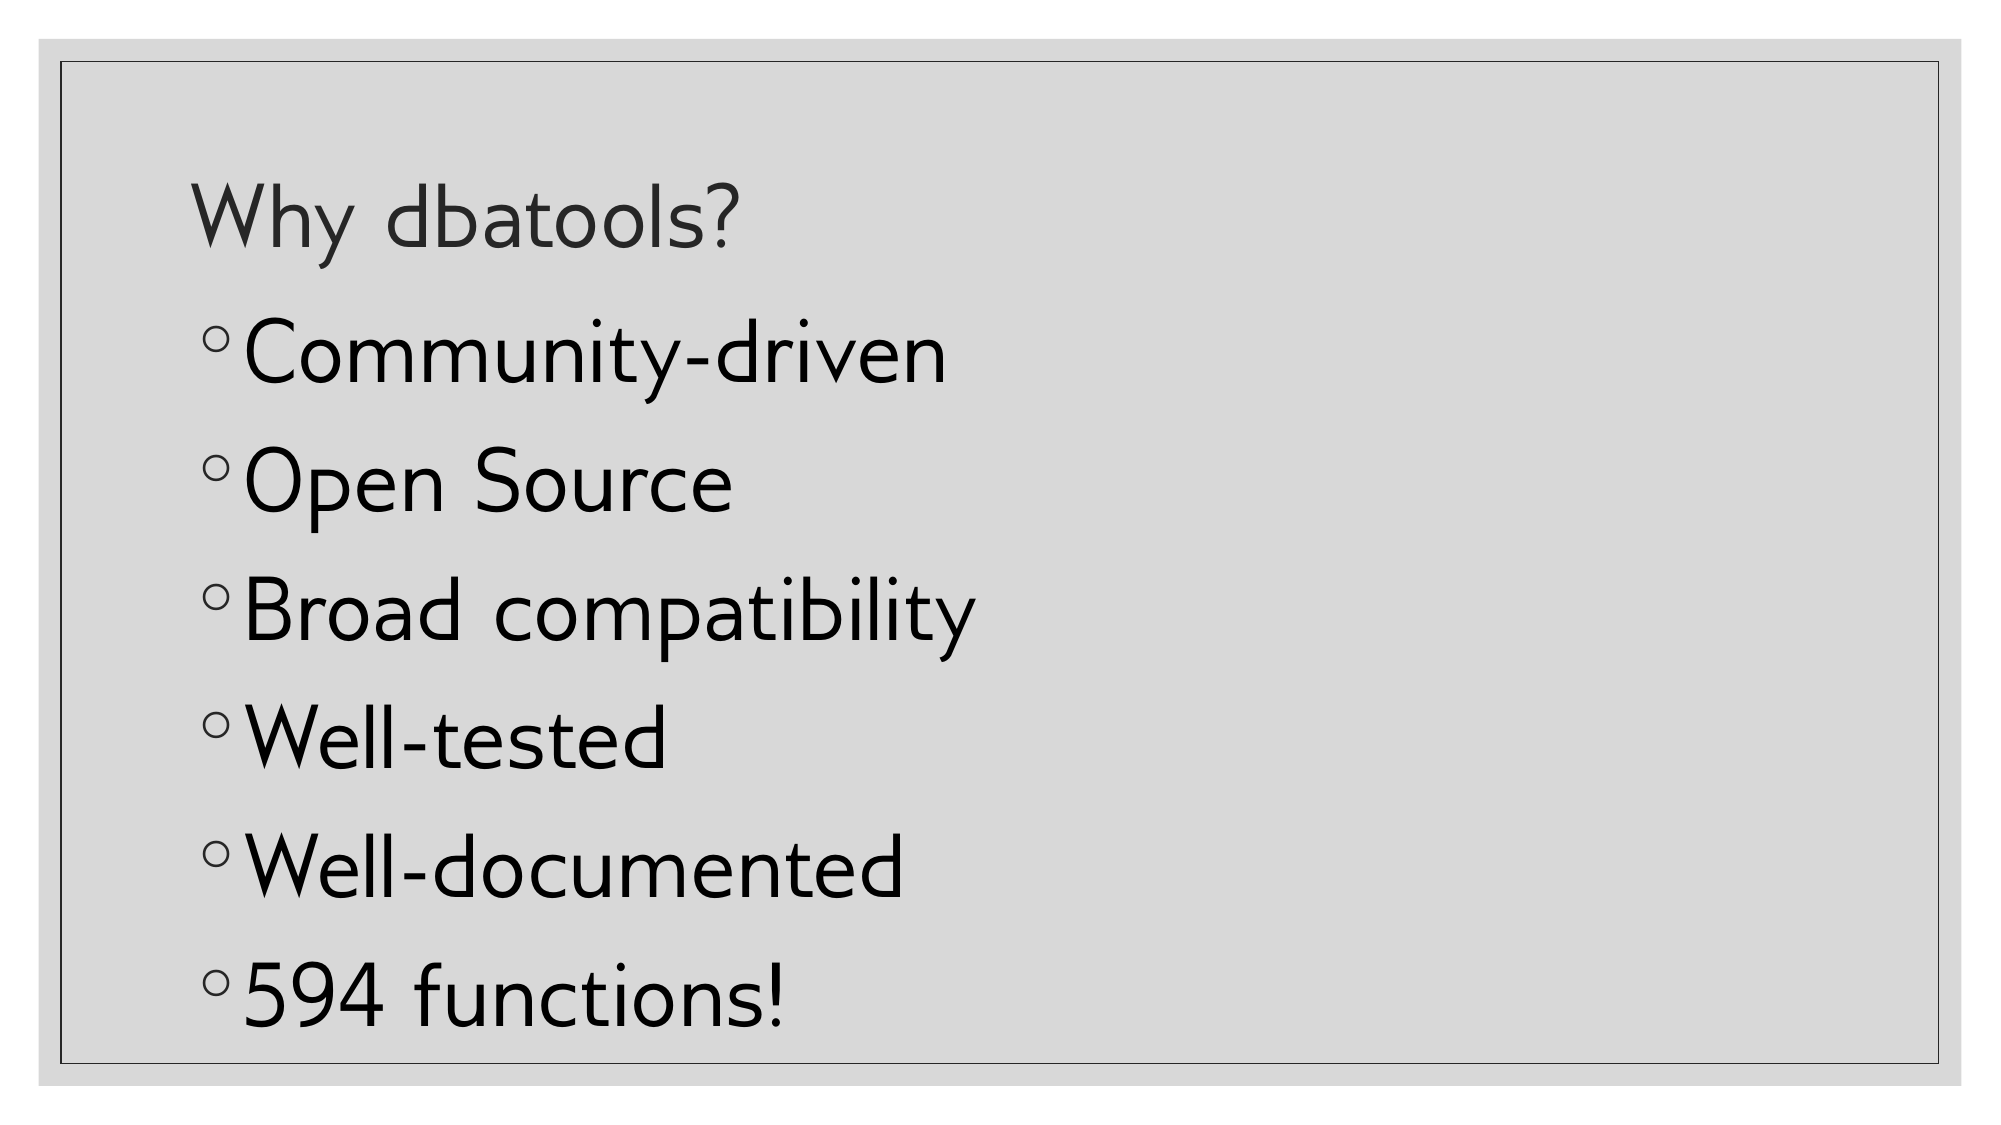

# Why dbatools?
Community-driven
Open Source
Broad compatibility
Well-tested
Well-documented
594 functions!